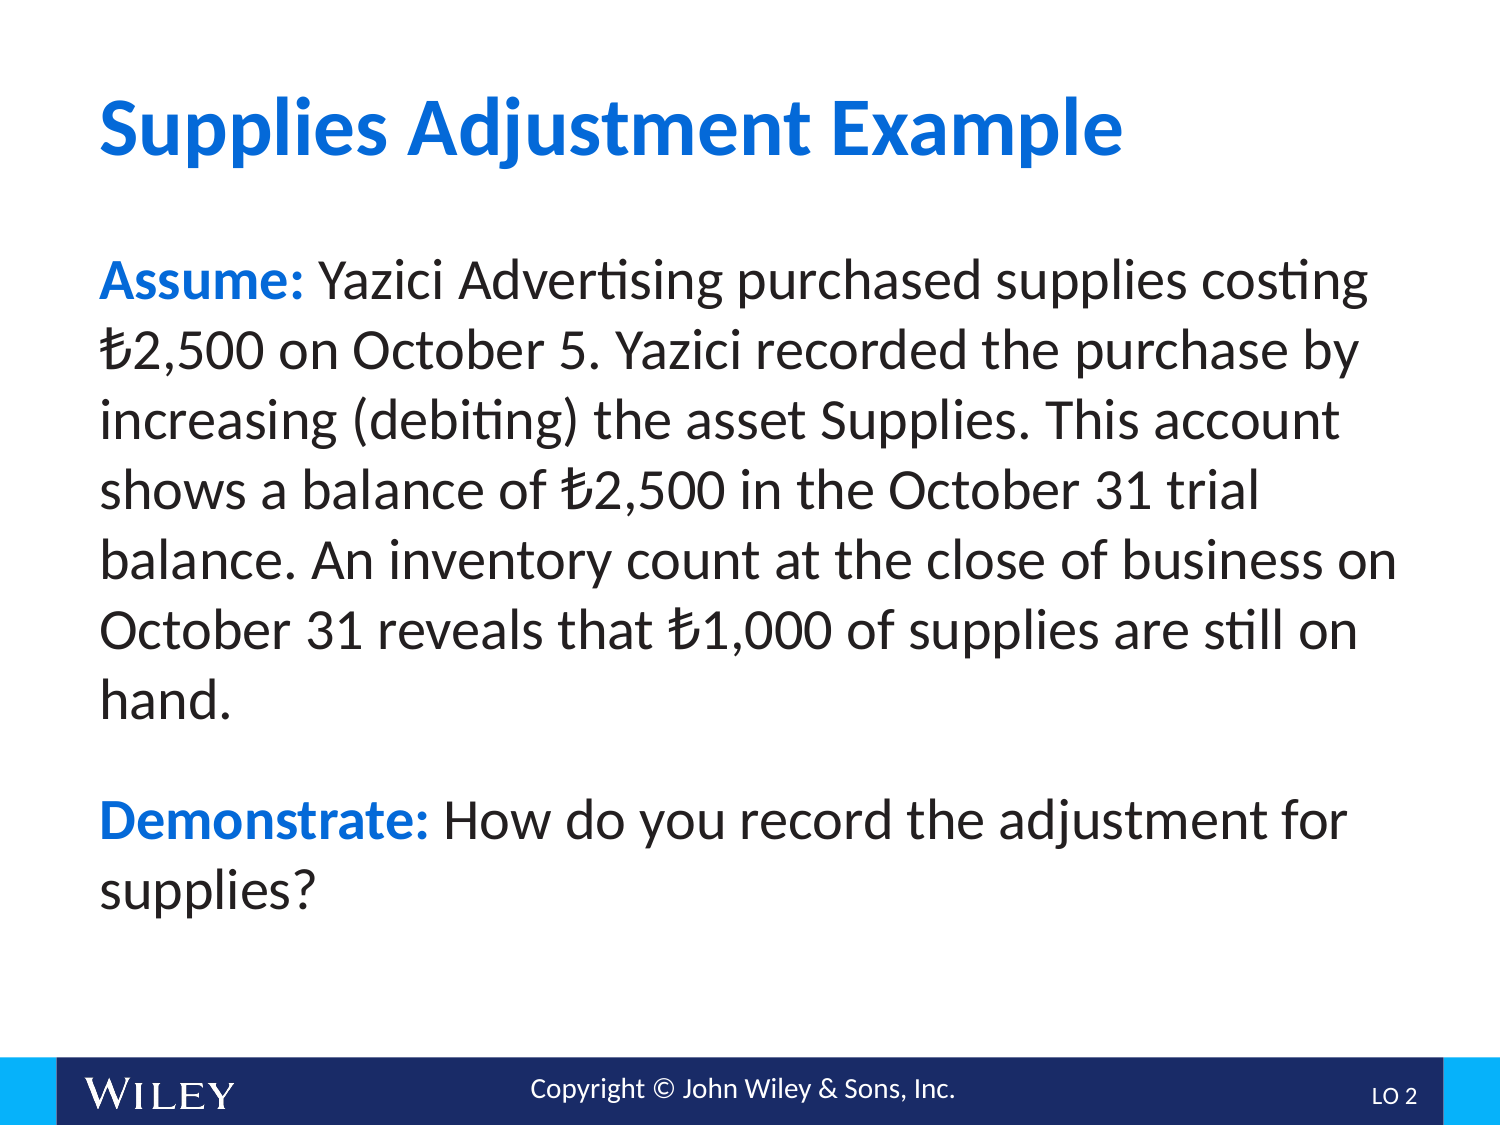

# Supplies Adjustment Example
Assume: Yazici Advertising purchased supplies costing ₺2,500 on October 5. Yazici recorded the purchase by increasing (debiting) the asset Supplies. This account shows a balance of ₺2,500 in the October 31 trial balance. An inventory count at the close of business on October 31 reveals that ₺1,000 of supplies are still on hand.
Demonstrate: How do you record the adjustment for supplies?
L O 2